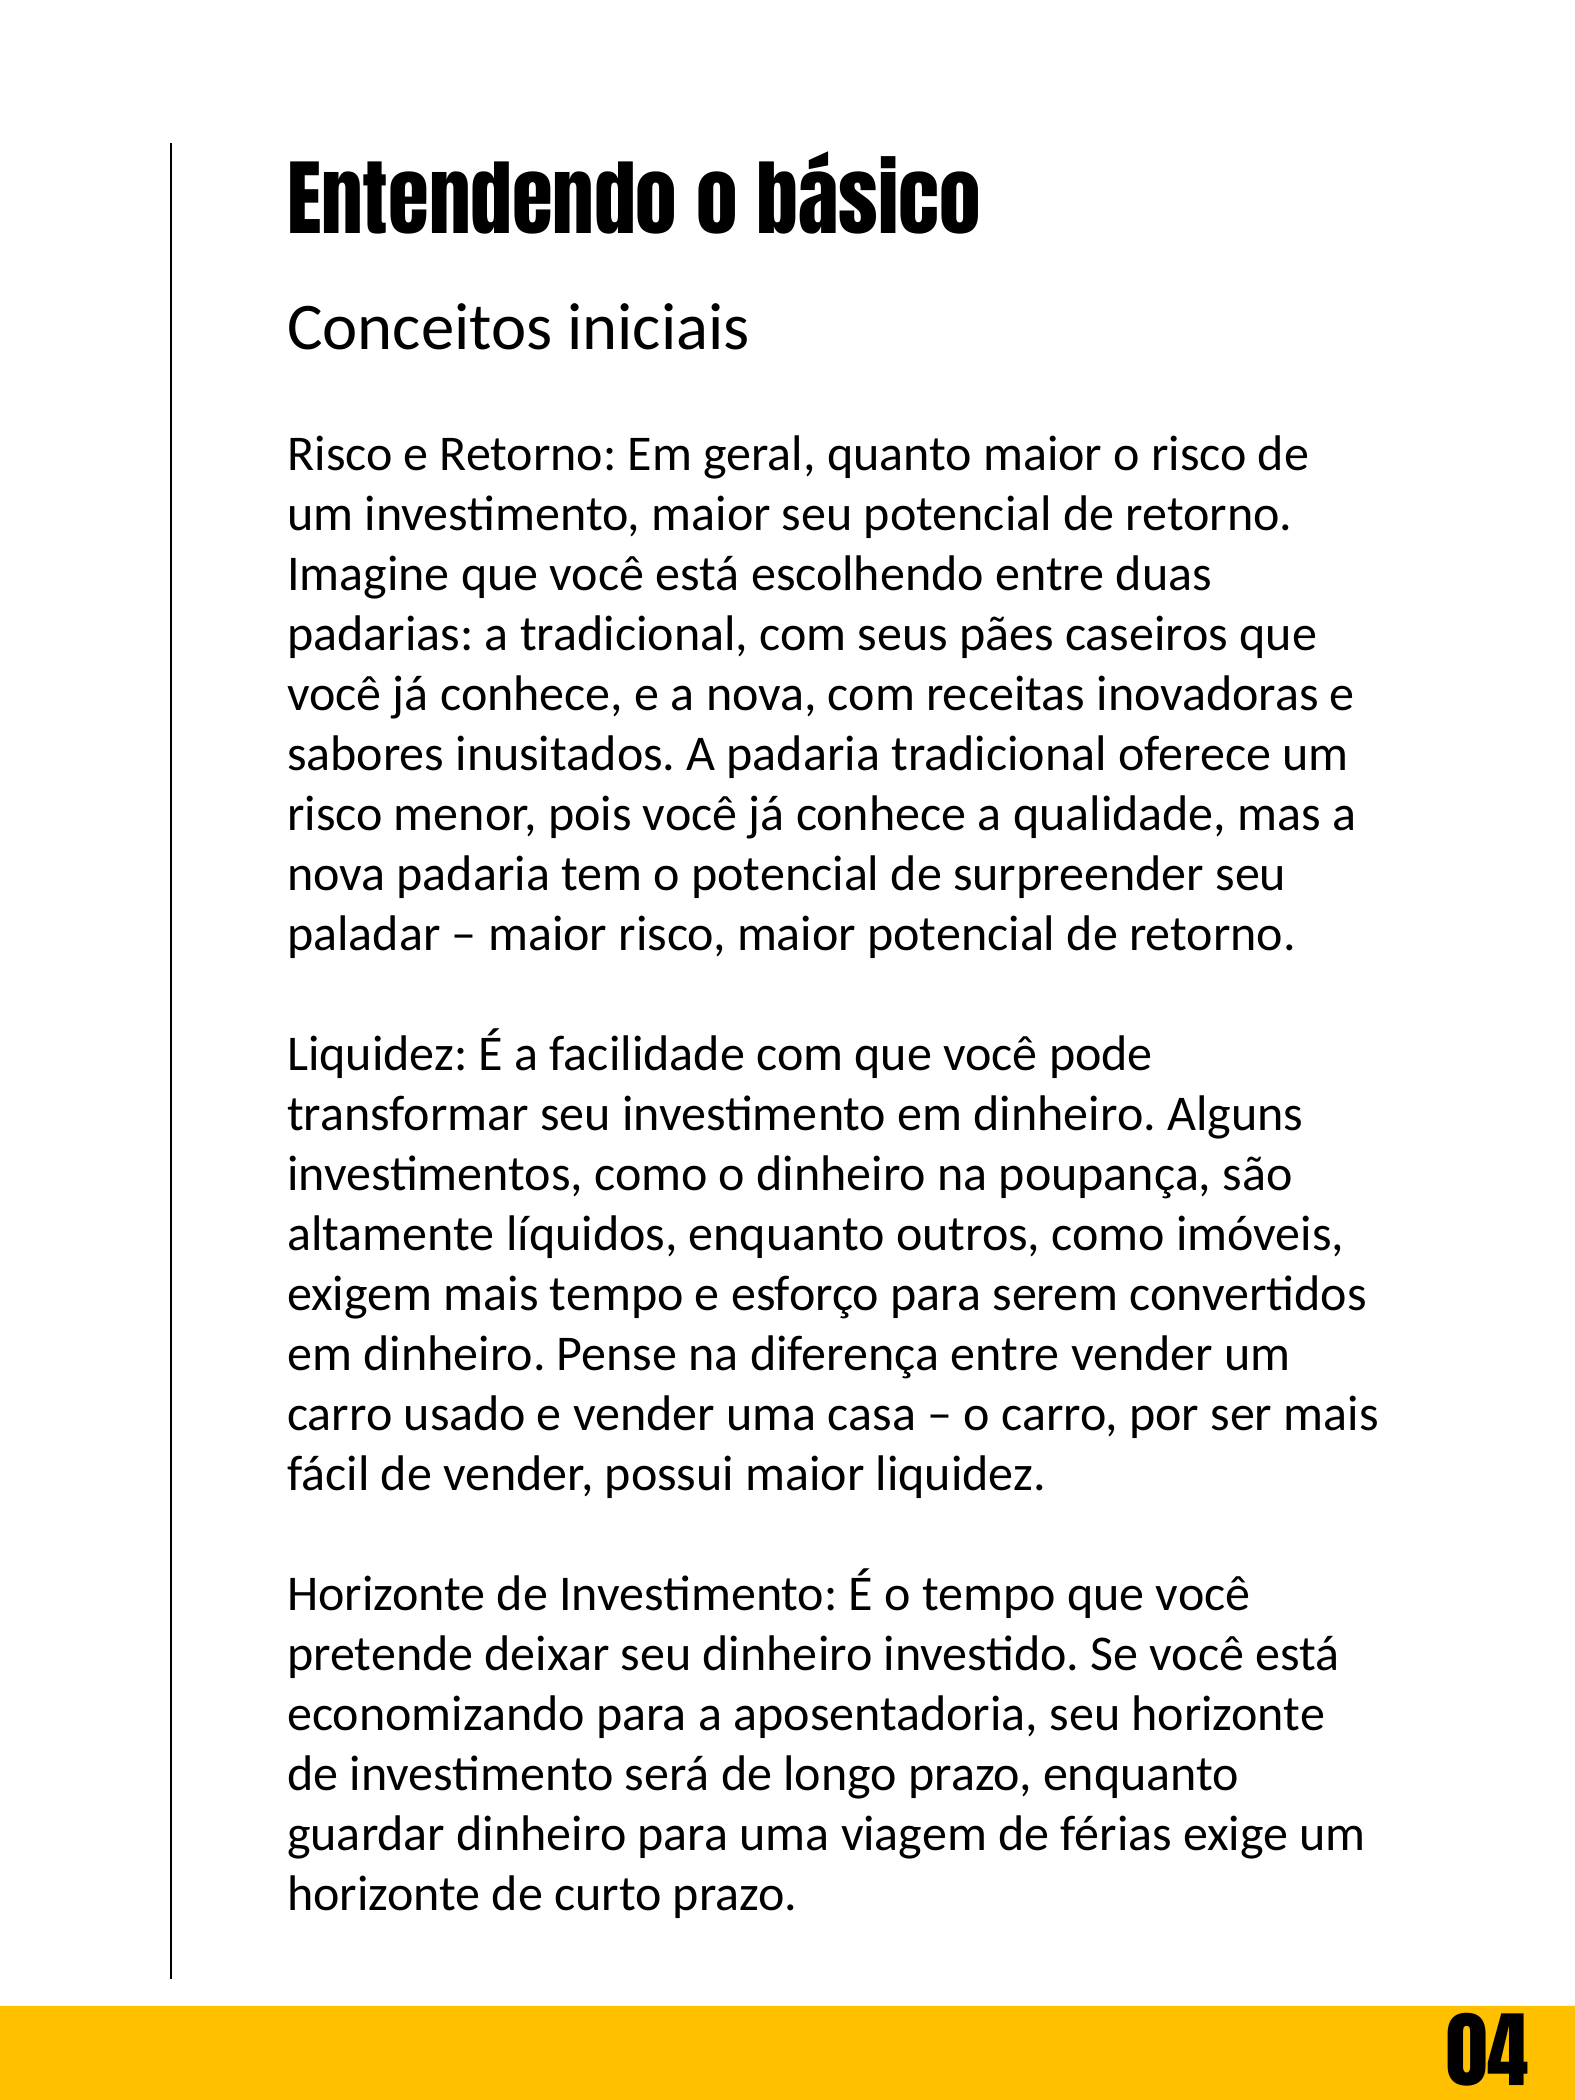

Entendendo o básico
Construir um modelo de divisória de capítulos.
Ebooks vao ser consumidos digitalmente, cuidado com a quantidade de conteúdos.

Conceitos iniciais
Risco e Retorno: Em geral, quanto maior o risco de um investimento, maior seu potencial de retorno. Imagine que você está escolhendo entre duas padarias: a tradicional, com seus pães caseiros que você já conhece, e a nova, com receitas inovadoras e sabores inusitados. A padaria tradicional oferece um risco menor, pois você já conhece a qualidade, mas a nova padaria tem o potencial de surpreender seu paladar – maior risco, maior potencial de retorno.

Liquidez: É a facilidade com que você pode transformar seu investimento em dinheiro. Alguns investimentos, como o dinheiro na poupança, são altamente líquidos, enquanto outros, como imóveis, exigem mais tempo e esforço para serem convertidos em dinheiro. Pense na diferença entre vender um carro usado e vender uma casa – o carro, por ser mais fácil de vender, possui maior liquidez.

Horizonte de Investimento: É o tempo que você pretende deixar seu dinheiro investido. Se você está economizando para a aposentadoria, seu horizonte de investimento será de longo prazo, enquanto guardar dinheiro para uma viagem de férias exige um horizonte de curto prazo.
04